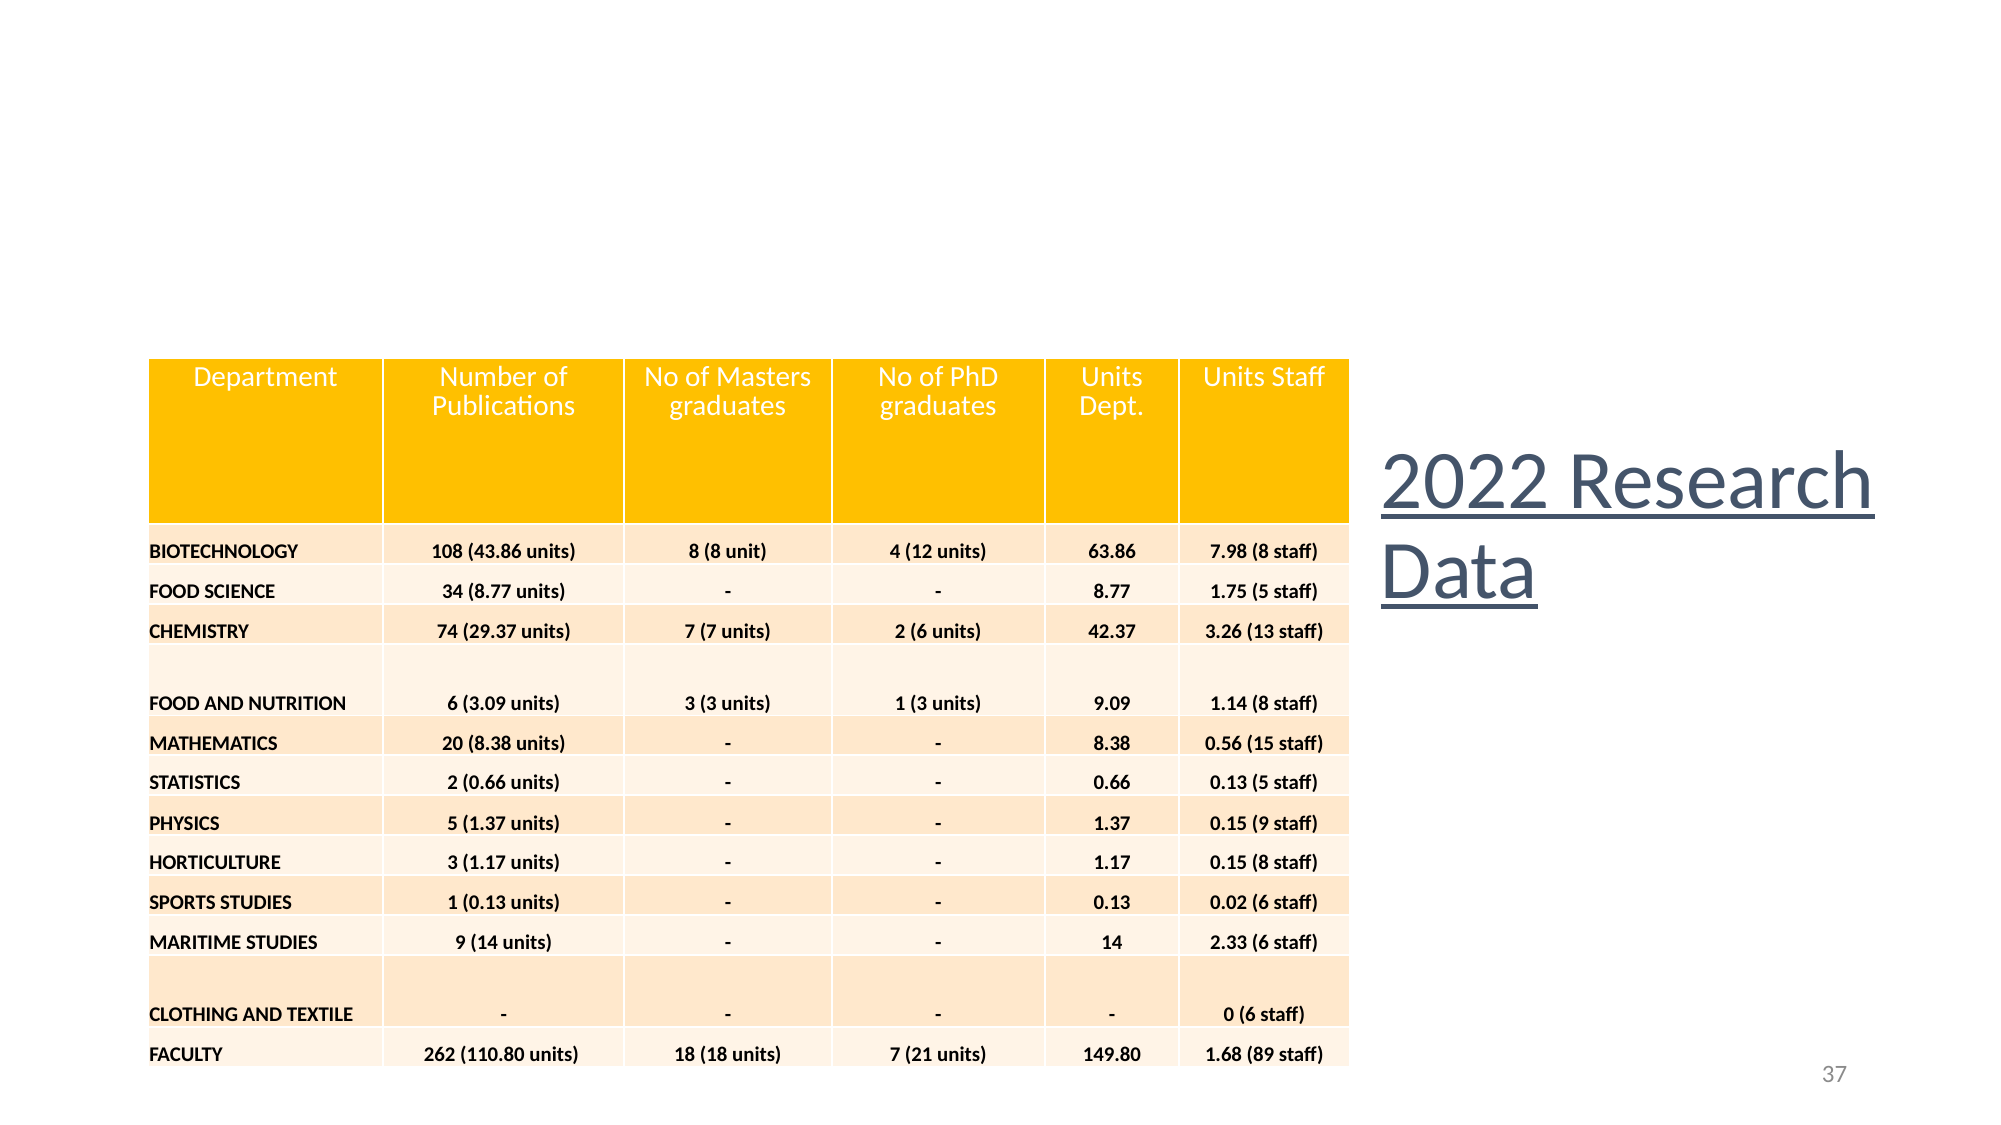

# 2022 Research Data
| Department | Number of Publications | No of Masters graduates | No of PhD graduates | Units Dept. | Units Staff |
| --- | --- | --- | --- | --- | --- |
| BIOTECHNOLOGY | 108 (43.86 units) | 8 (8 unit) | 4 (12 units) | 63.86 | 7.98 (8 staff) |
| FOOD SCIENCE | 34 (8.77 units) | - | - | 8.77 | 1.75 (5 staff) |
| CHEMISTRY | 74 (29.37 units) | 7 (7 units) | 2 (6 units) | 42.37 | 3.26 (13 staff) |
| FOOD AND NUTRITION | 6 (3.09 units) | 3 (3 units) | 1 (3 units) | 9.09 | 1.14 (8 staff) |
| MATHEMATICS | 20 (8.38 units) | - | - | 8.38 | 0.56 (15 staff) |
| STATISTICS | 2 (0.66 units) | - | - | 0.66 | 0.13 (5 staff) |
| PHYSICS | 5 (1.37 units) | - | - | 1.37 | 0.15 (9 staff) |
| HORTICULTURE | 3 (1.17 units) | - | - | 1.17 | 0.15 (8 staff) |
| SPORTS STUDIES | 1 (0.13 units) | - | - | 0.13 | 0.02 (6 staff) |
| MARITIME STUDIES | 9 (14 units) | - | - | 14 | 2.33 (6 staff) |
| CLOTHING AND TEXTILE | - | - | - | - | 0 (6 staff) |
| FACULTY | 262 (110.80 units) | 18 (18 units) | 7 (21 units) | 149.80 | 1.68 (89 staff) |
37